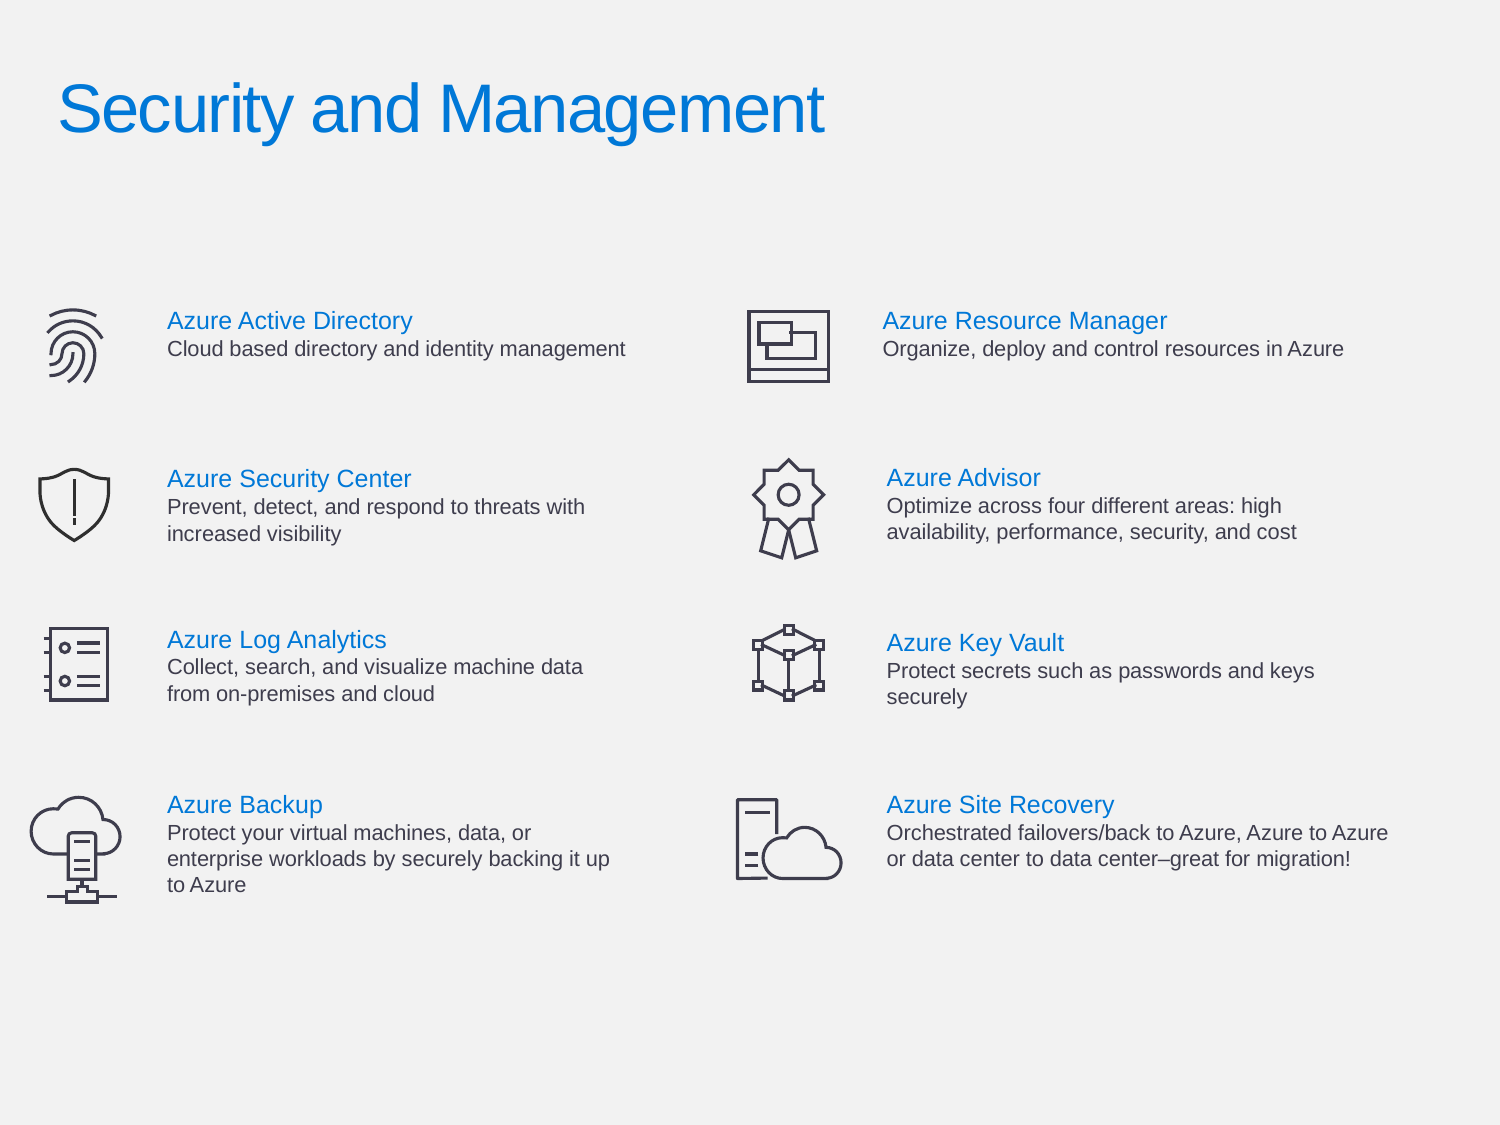

# Security and Management
Azure Active Directory
Cloud based directory and identity management
Azure Resource Manager
Organize, deploy and control resources in Azure

Azure Advisor
Optimize across four different areas: high availability, performance, security, and cost
Azure Security Center
Prevent, detect, and respond to threats with increased visibility

Azure Log Analytics
Collect, search, and visualize machine data from on-premises and cloud
Azure Key Vault
Protect secrets such as passwords and keys securely

Azure Backup
Protect your virtual machines, data, or enterprise workloads by securely backing it up to Azure
Azure Site Recovery
Orchestrated failovers/back to Azure, Azure to Azure or data center to data center–great for migration!